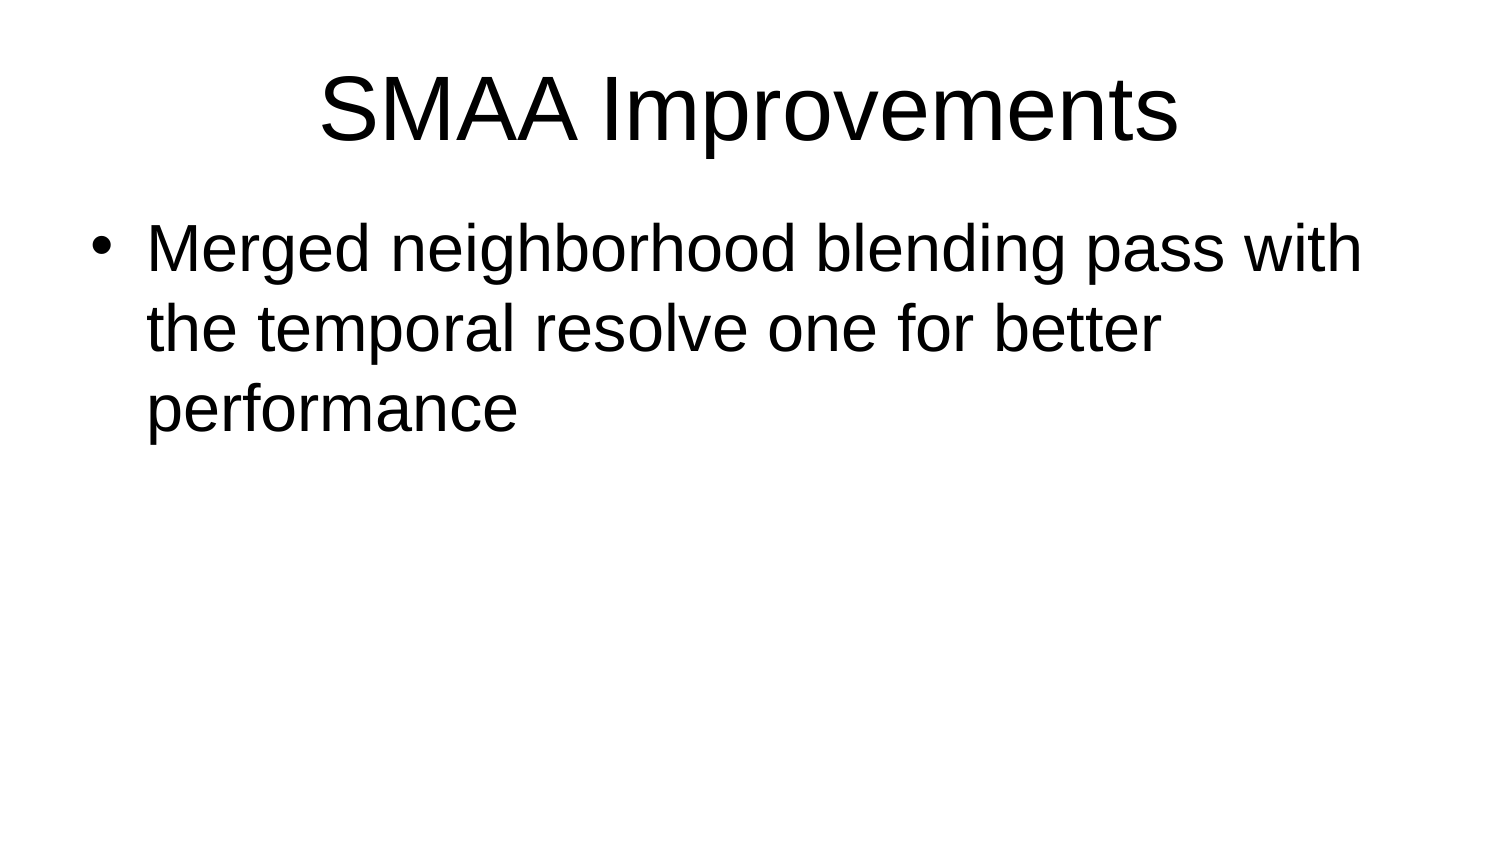

# SMAA Improvements
Merged neighborhood blending pass with the temporal resolve one for better performance